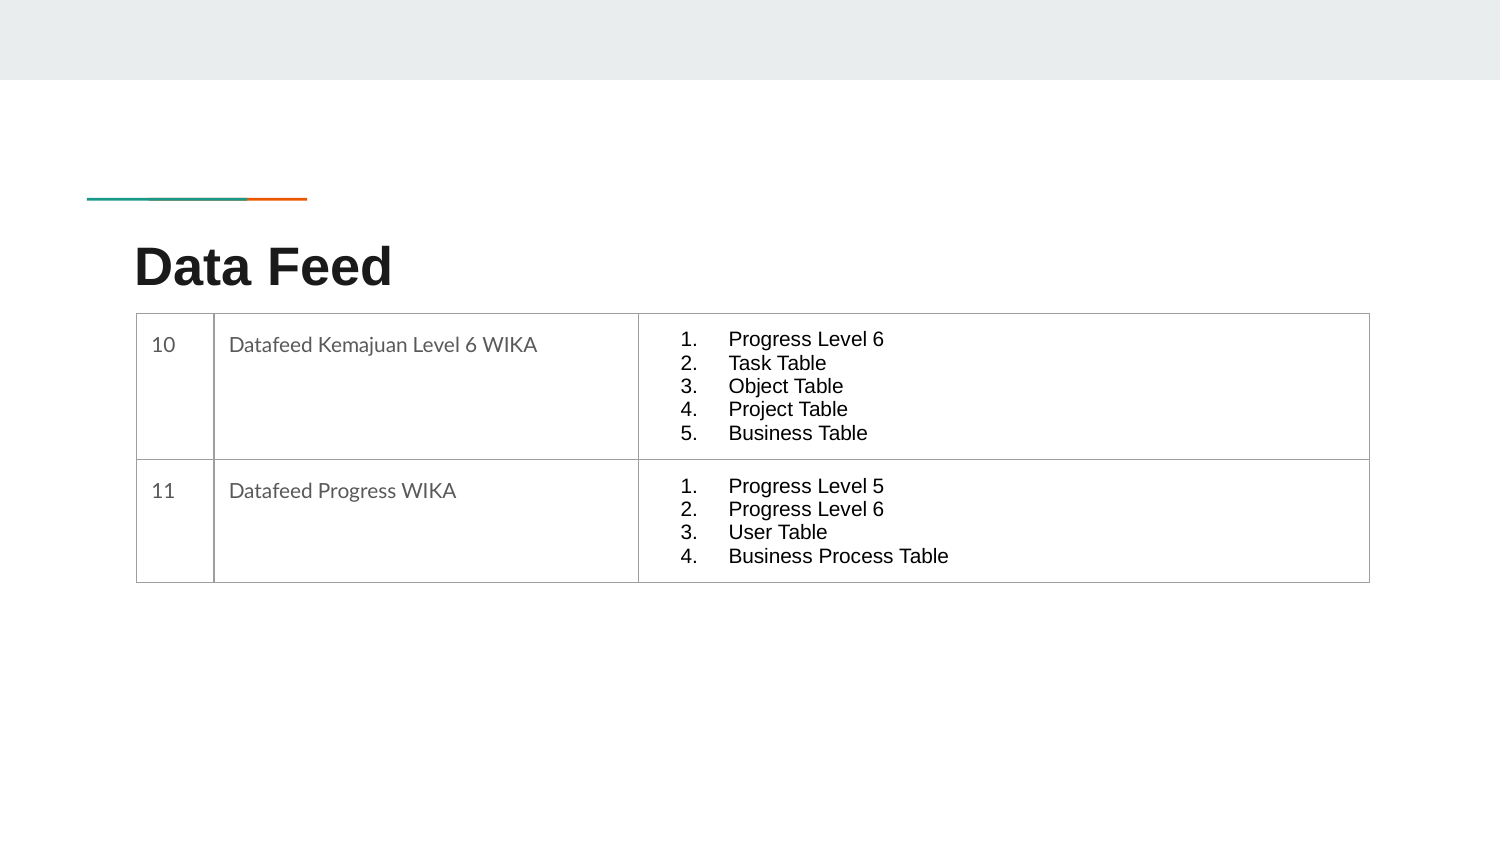

# Data Feed
| 10 | Datafeed Kemajuan Level 6 WIKA | Progress Level 6 Task Table Object Table Project Table Business Table |
| --- | --- | --- |
| 11 | Datafeed Progress WIKA | Progress Level 5 Progress Level 6 User Table Business Process Table |